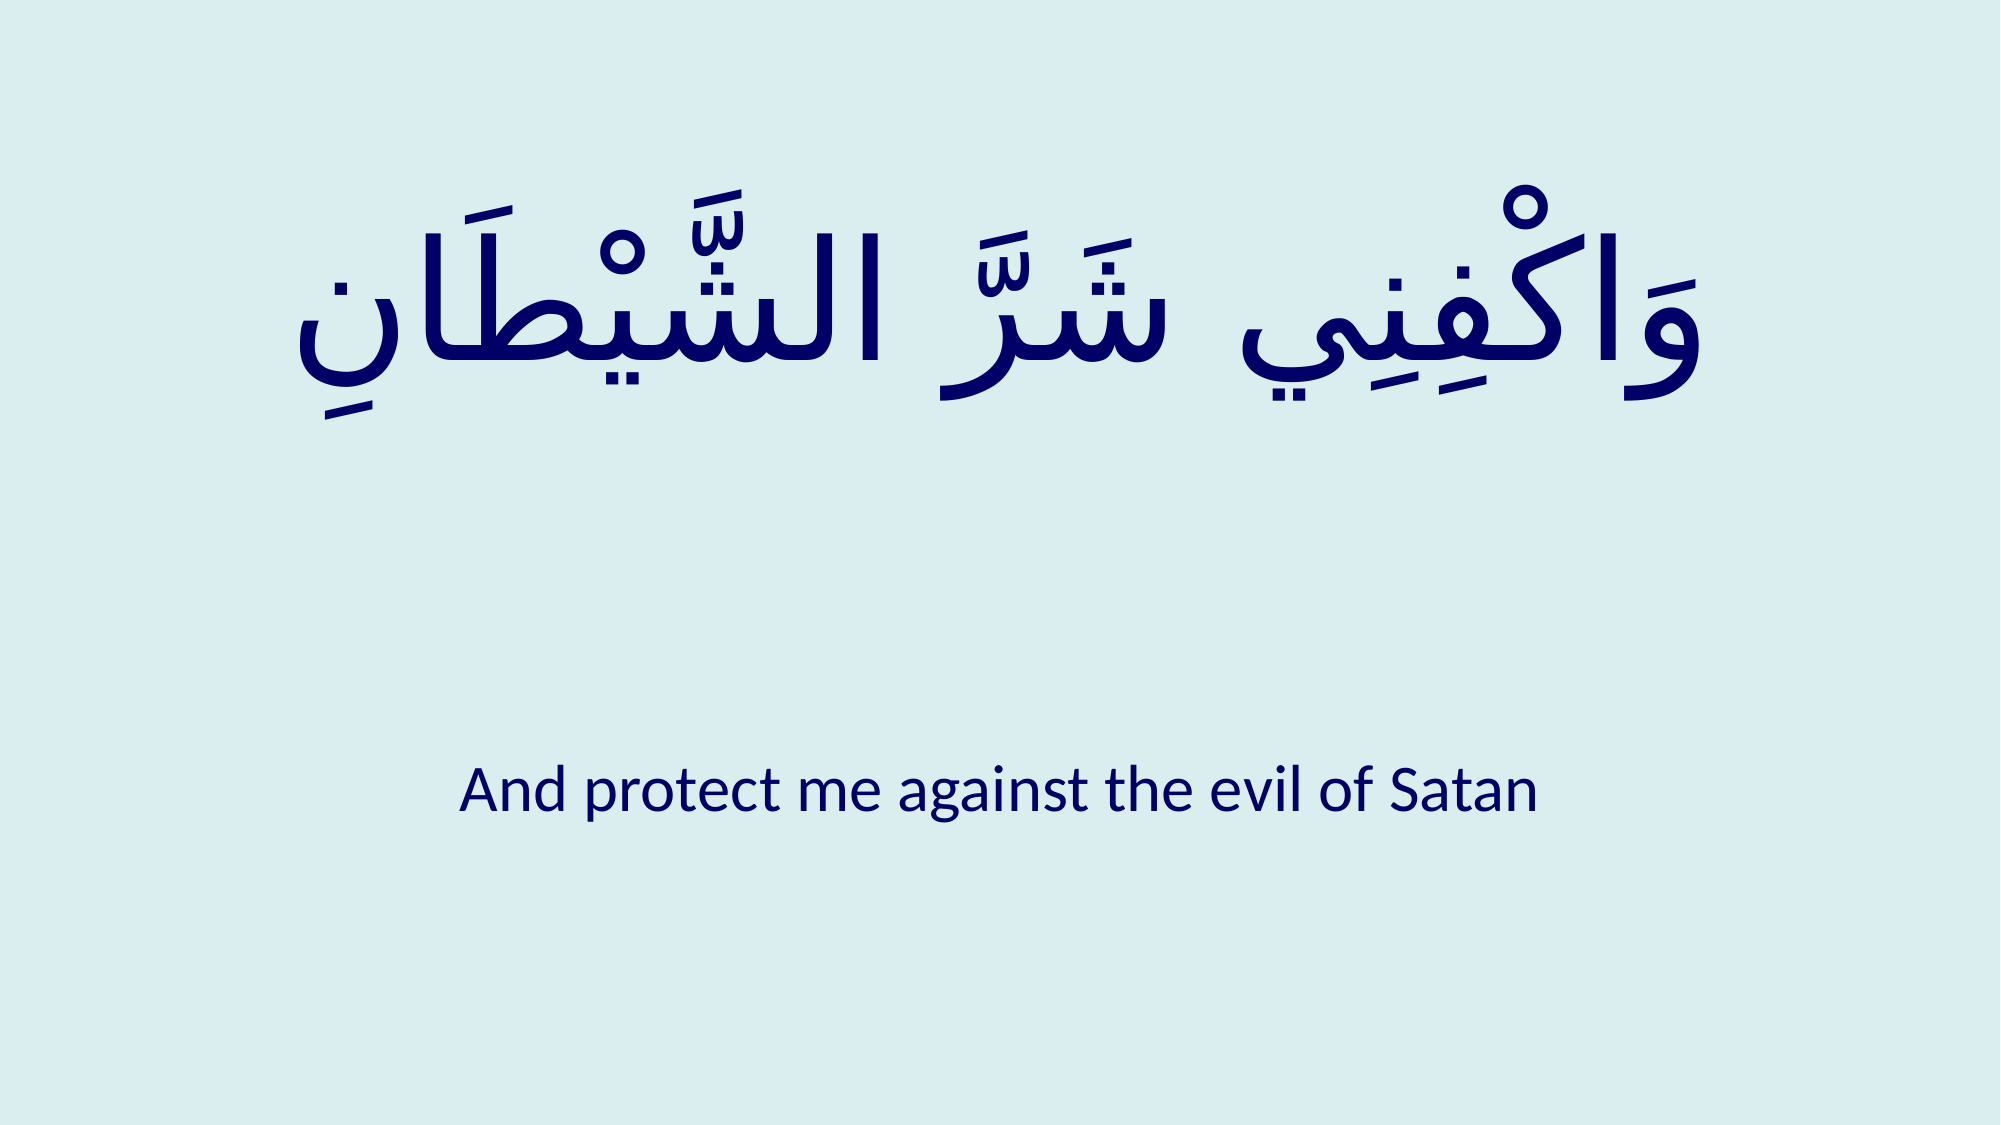

# وَاكْفِنِي شَرَّ الشَّيْطَانِ
And protect me against the evil of Satan